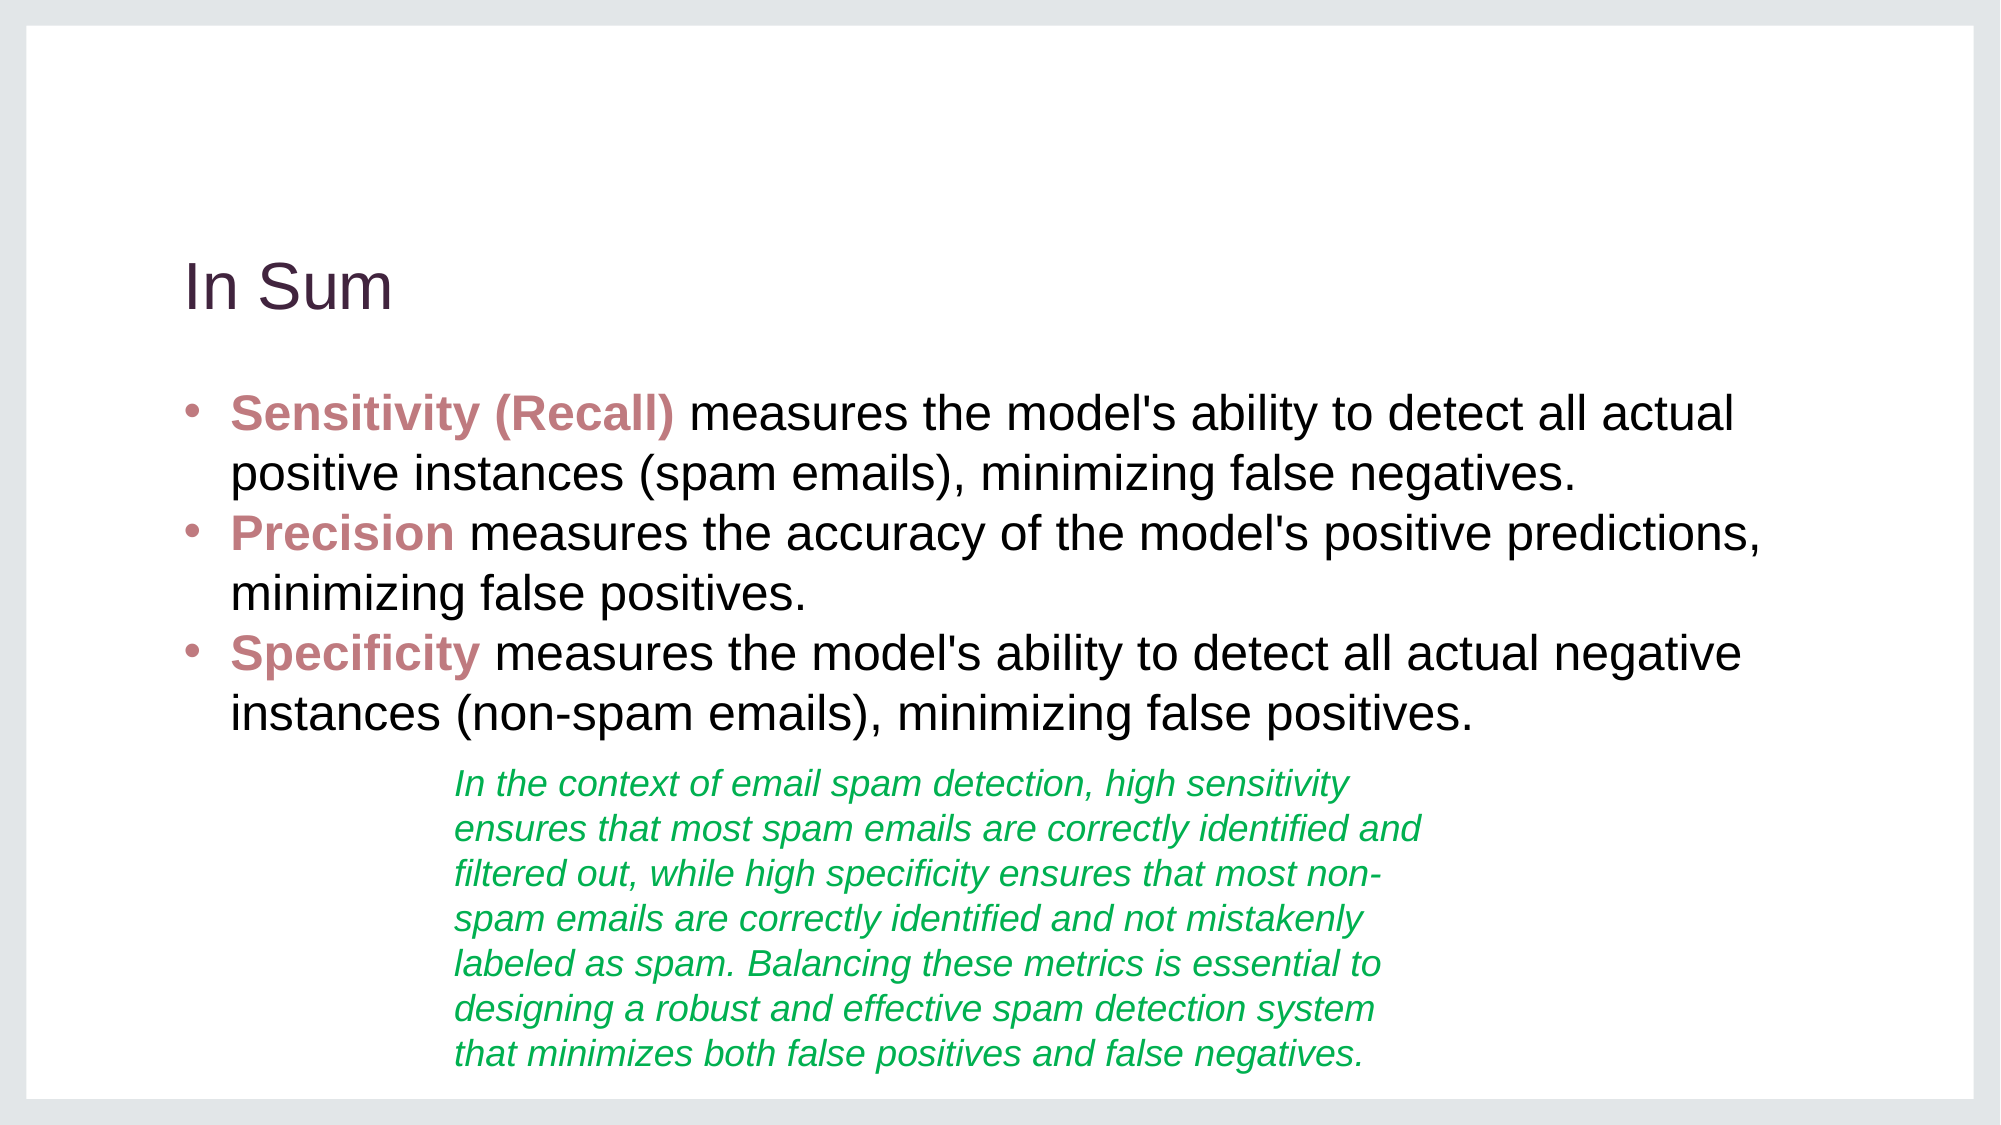

# In Sum
Sensitivity (Recall) measures the model's ability to detect all actual positive instances (spam emails), minimizing false negatives.
Precision measures the accuracy of the model's positive predictions, minimizing false positives.
Specificity measures the model's ability to detect all actual negative instances (non-spam emails), minimizing false positives.
In the context of email spam detection, high sensitivity ensures that most spam emails are correctly identified and filtered out, while high specificity ensures that most non-spam emails are correctly identified and not mistakenly labeled as spam. Balancing these metrics is essential to designing a robust and effective spam detection system that minimizes both false positives and false negatives.